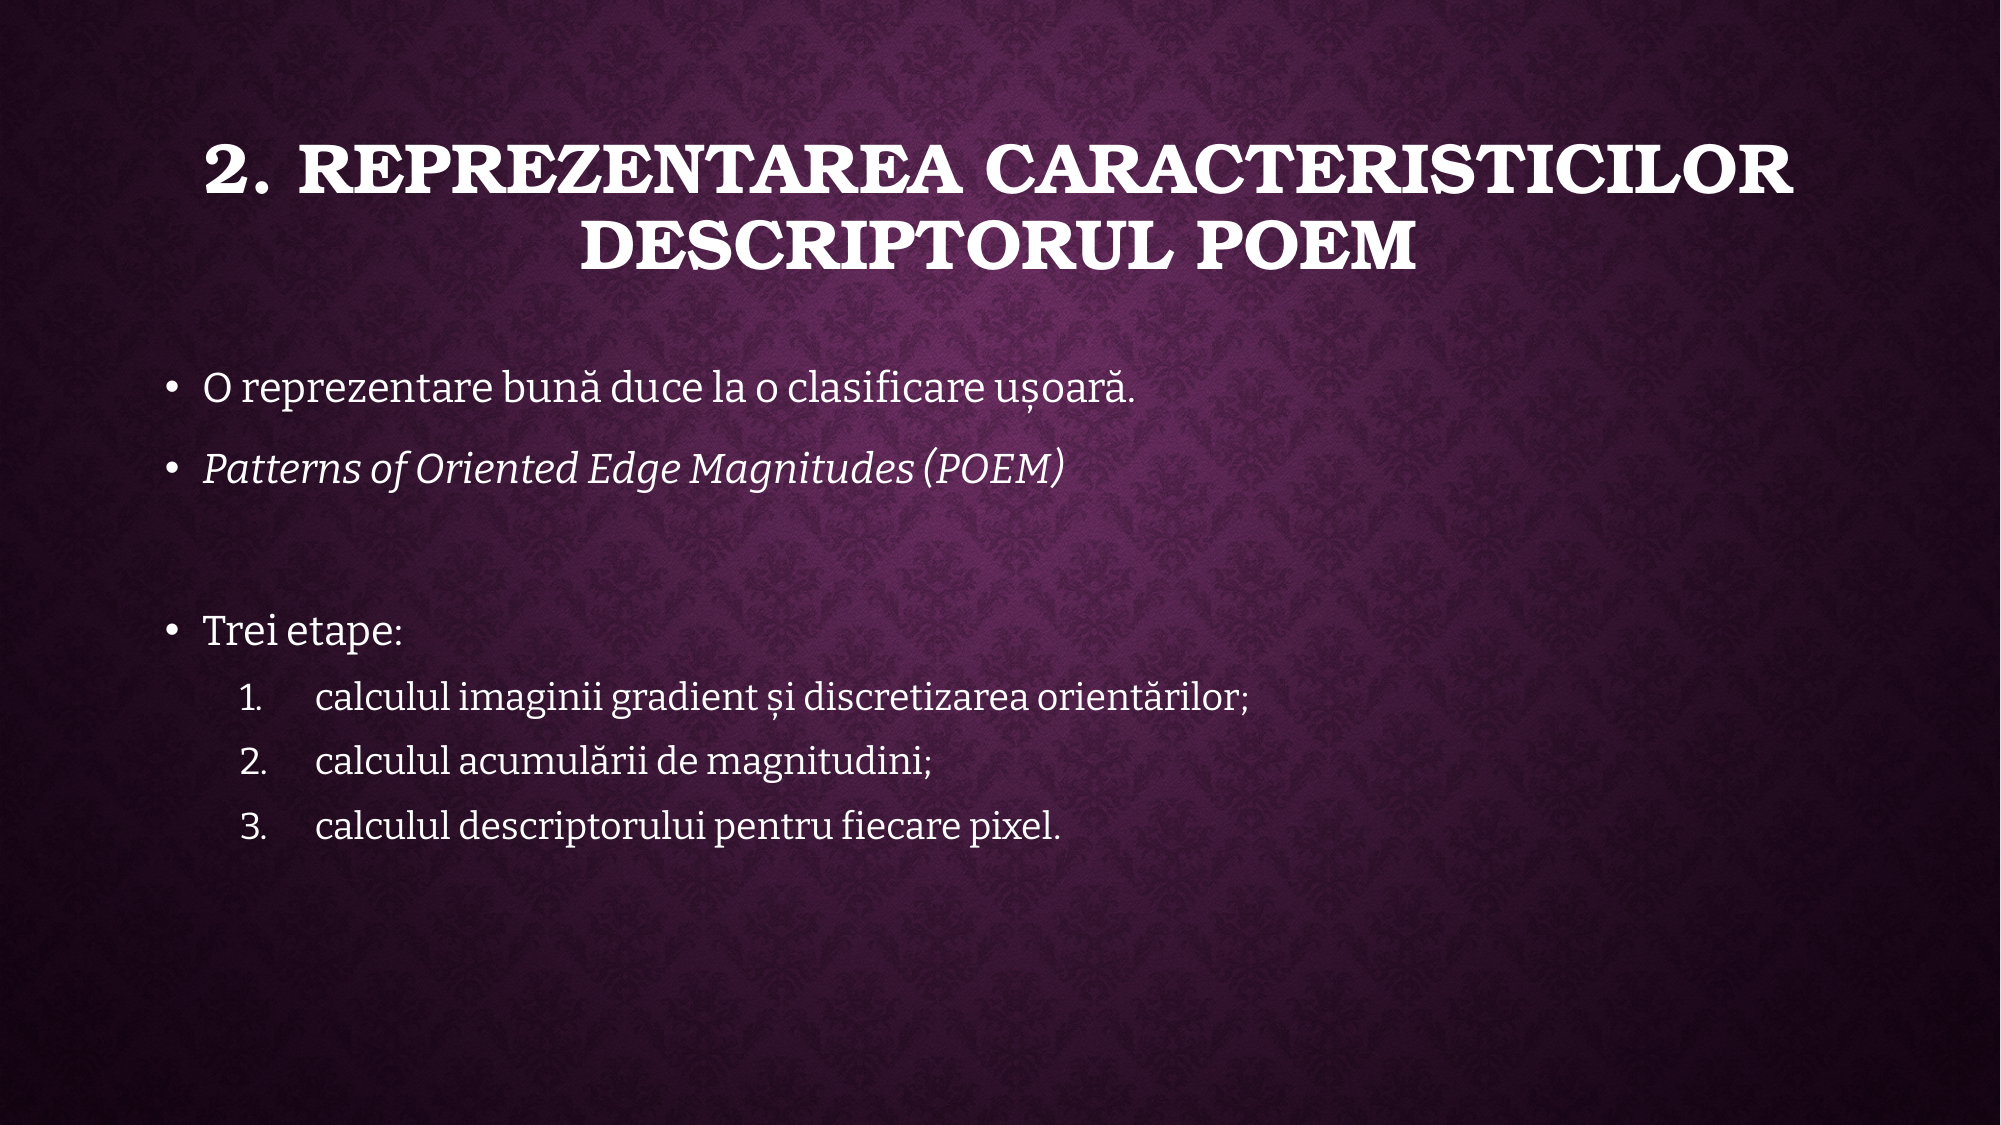

# 2. Reprezentarea Caracteristicilor Descriptorul poem
O reprezentare bună duce la o clasificare ușoară.
Patterns of Oriented Edge Magnitudes (POEM)

Trei etape:
calculul imaginii gradient și discretizarea orientărilor;
calculul acumulării de magnitudini;
calculul descriptorului pentru fiecare pixel.